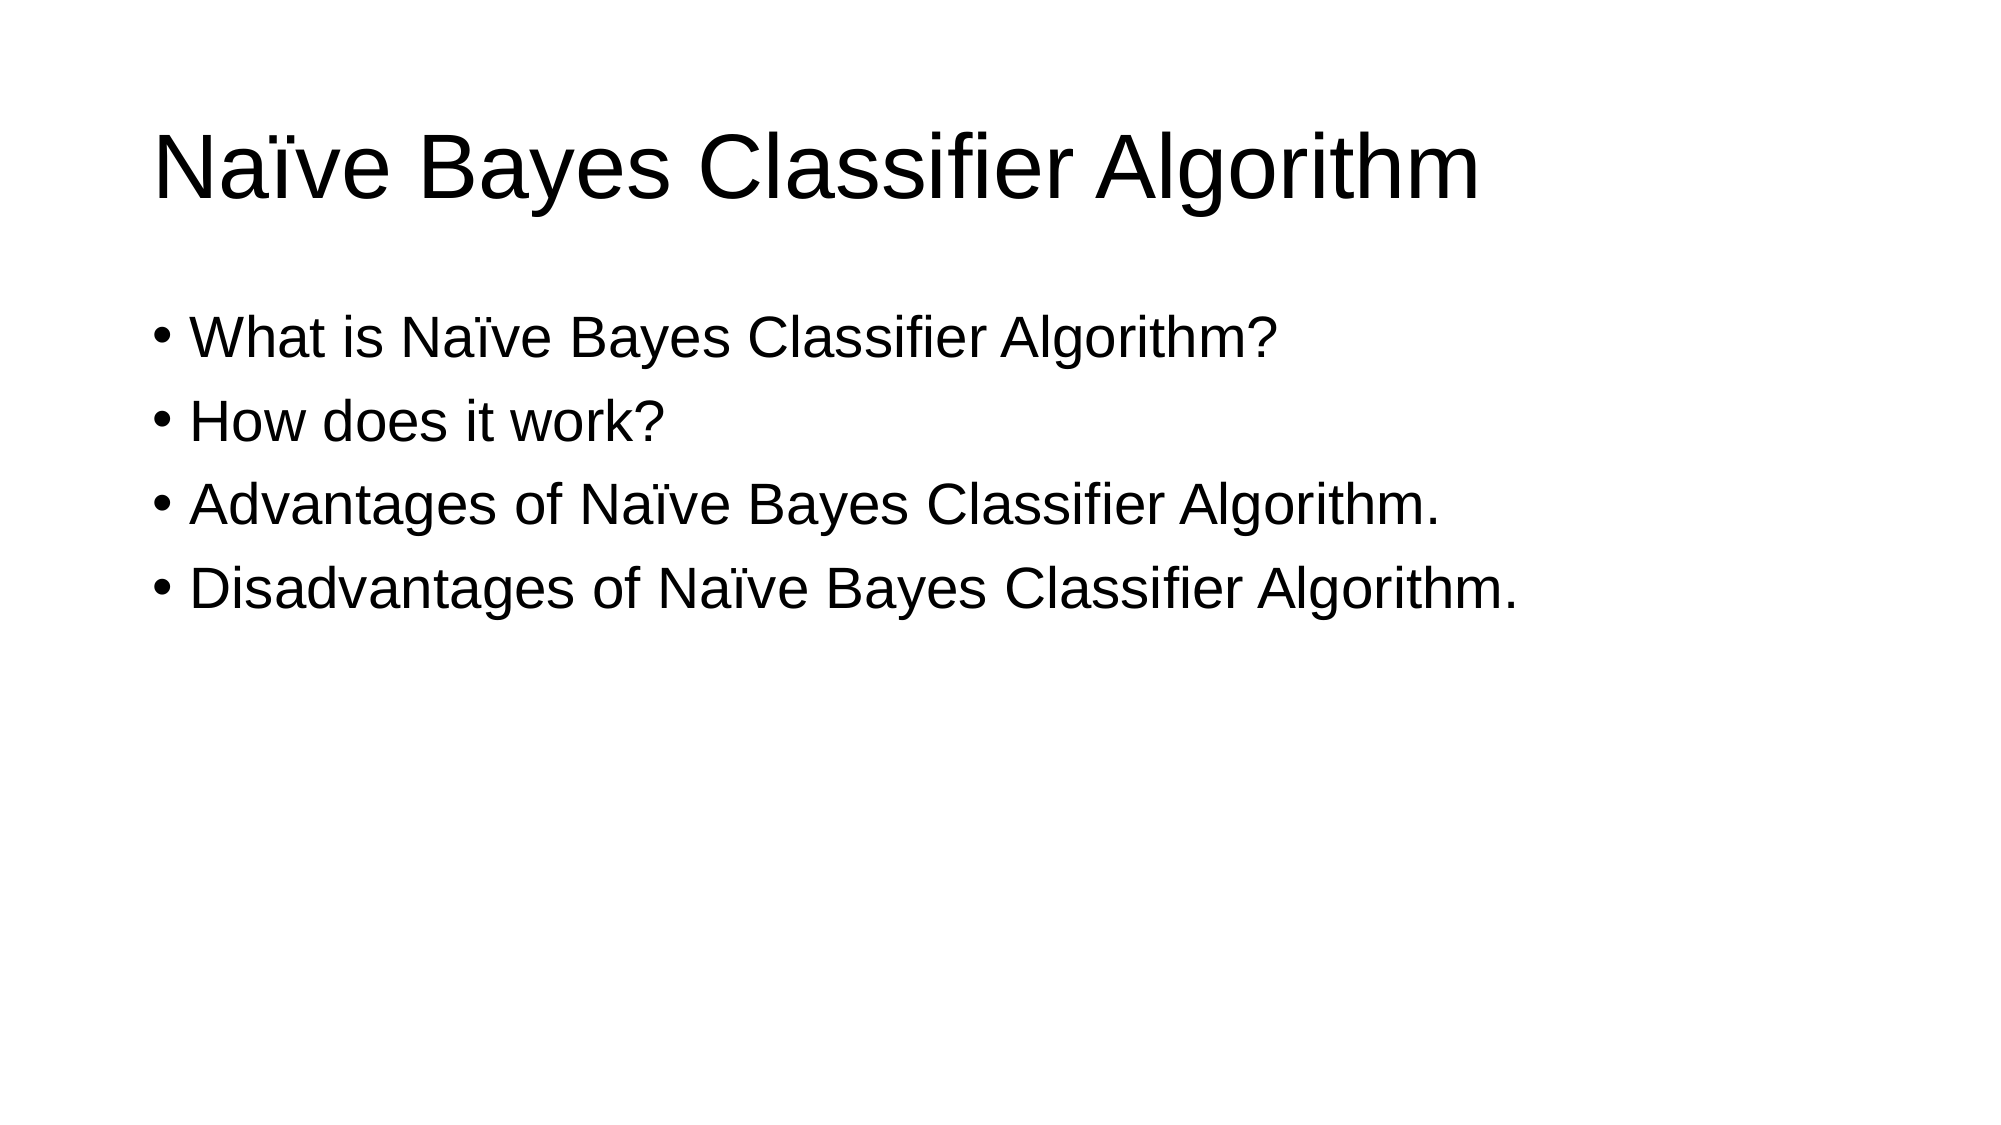

# Naïve Bayes Classifier Algorithm
What is Naïve Bayes Classifier Algorithm?
How does it work?
Advantages of Naïve Bayes Classifier Algorithm.
Disadvantages of Naïve Bayes Classifier Algorithm.